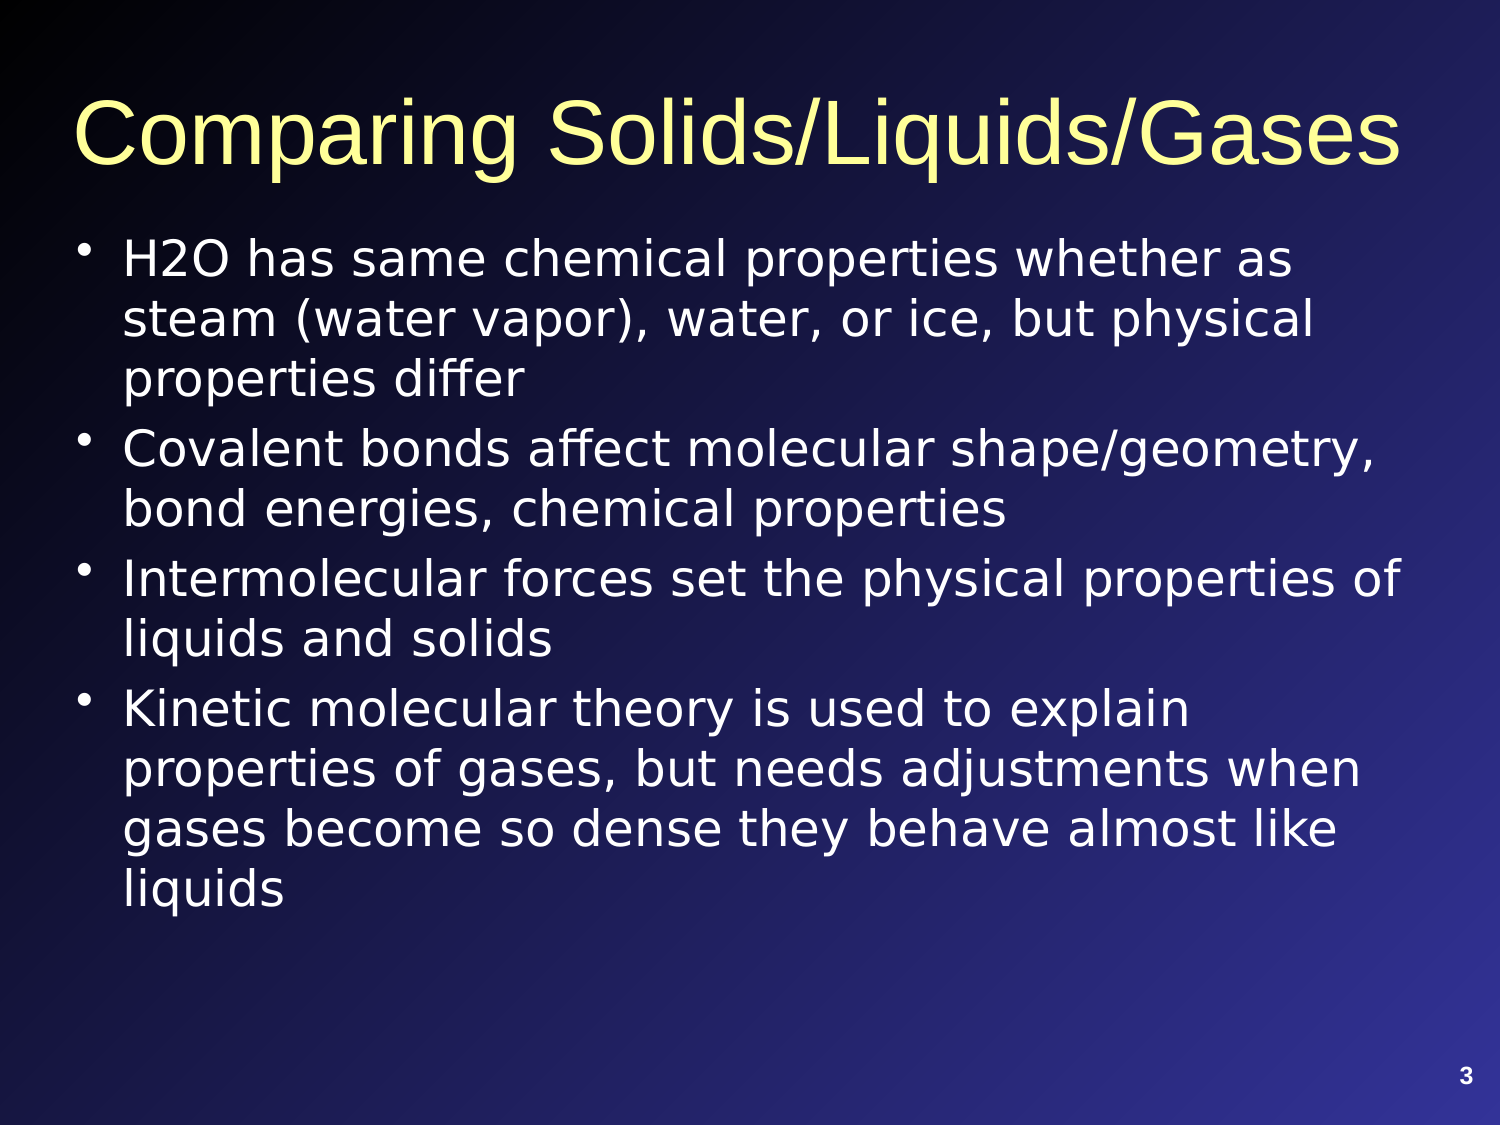

# Comparing Solids/Liquids/Gases
H2O has same chemical properties whether as steam (water vapor), water, or ice, but physical properties differ
Covalent bonds affect molecular shape/geometry, bond energies, chemical properties
Intermolecular forces set the physical properties of liquids and solids
Kinetic molecular theory is used to explain properties of gases, but needs adjustments when gases become so dense they behave almost like liquids
3